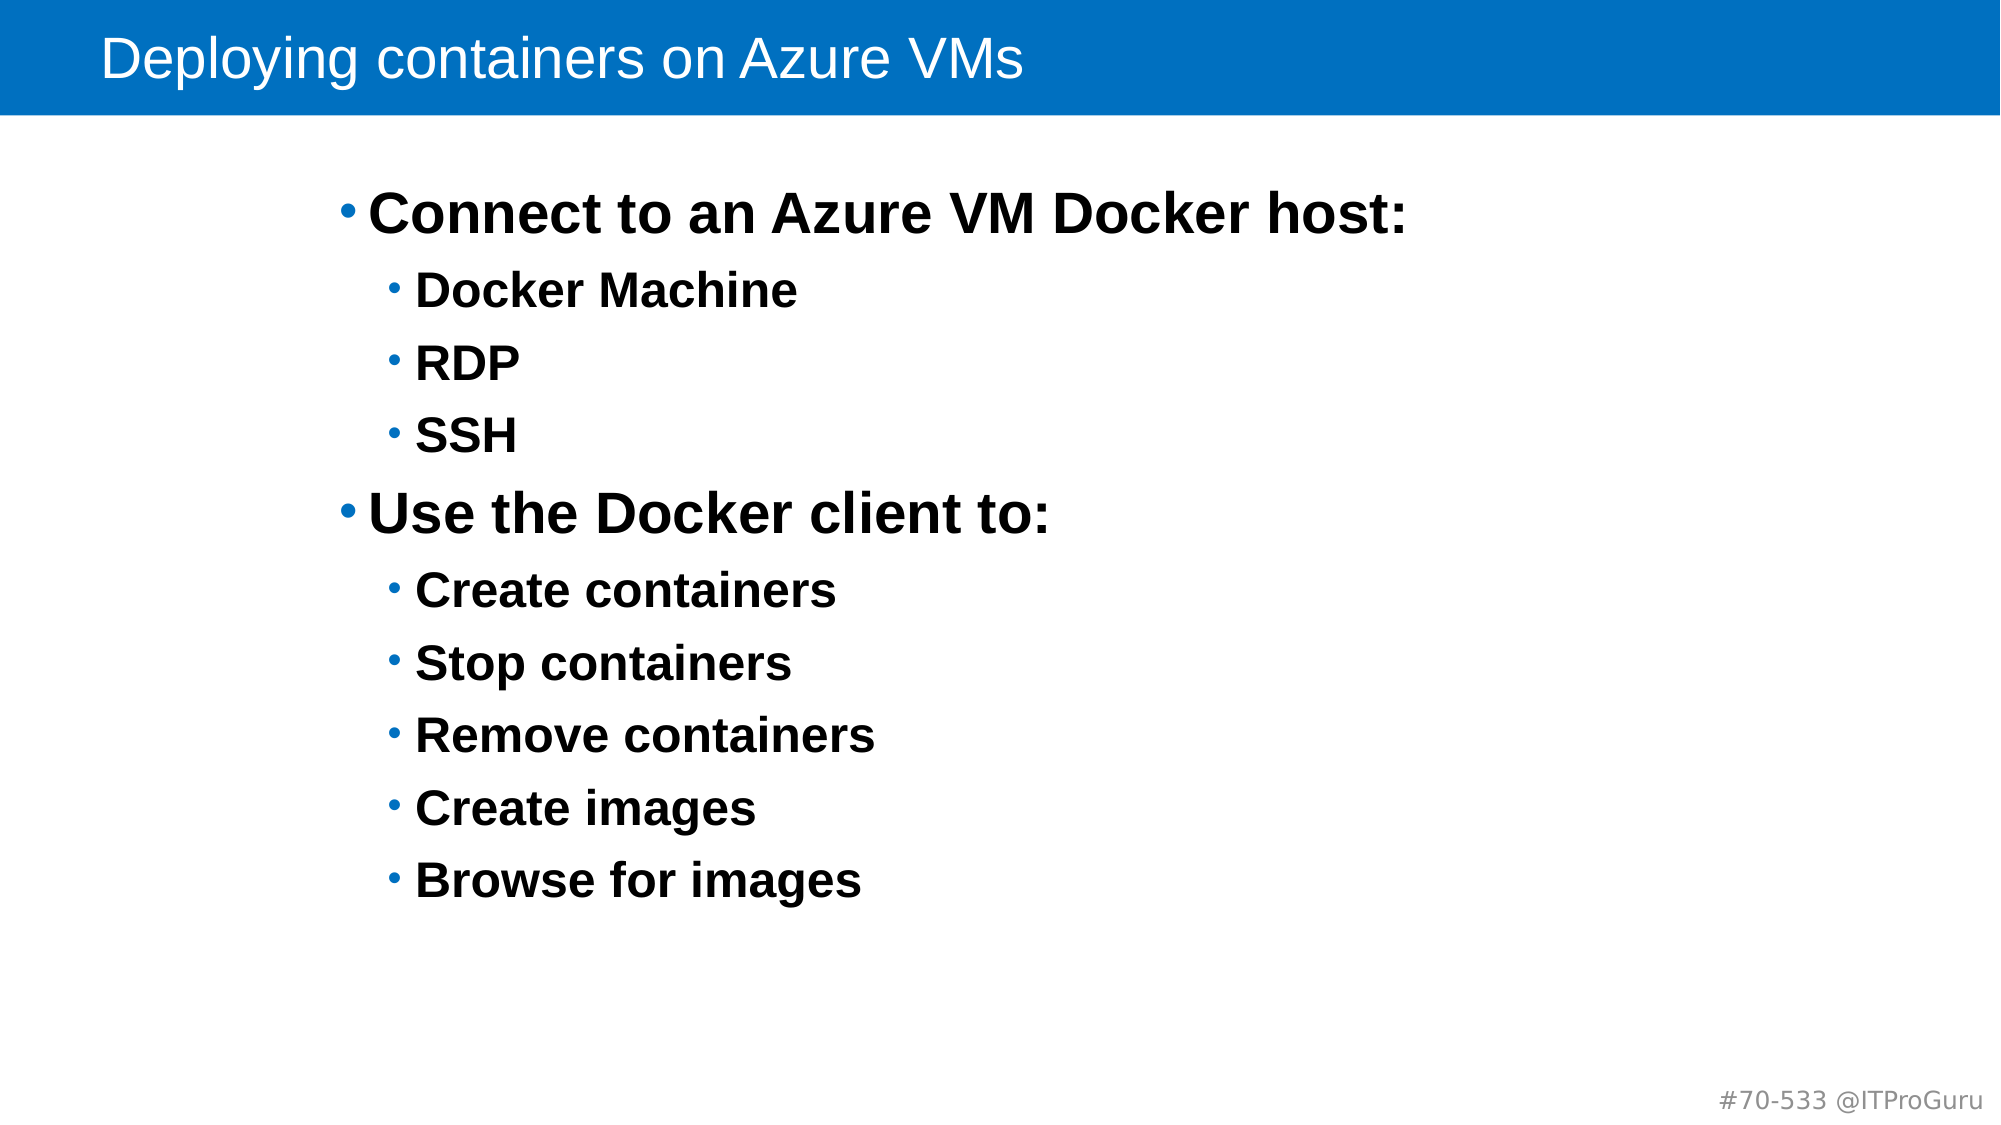

# Deploying containers on Azure VMs
Connect to an Azure VM Docker host:
Docker Machine
RDP
SSH
Use the Docker client to:
Create containers
Stop containers
Remove containers
Create images
Browse for images